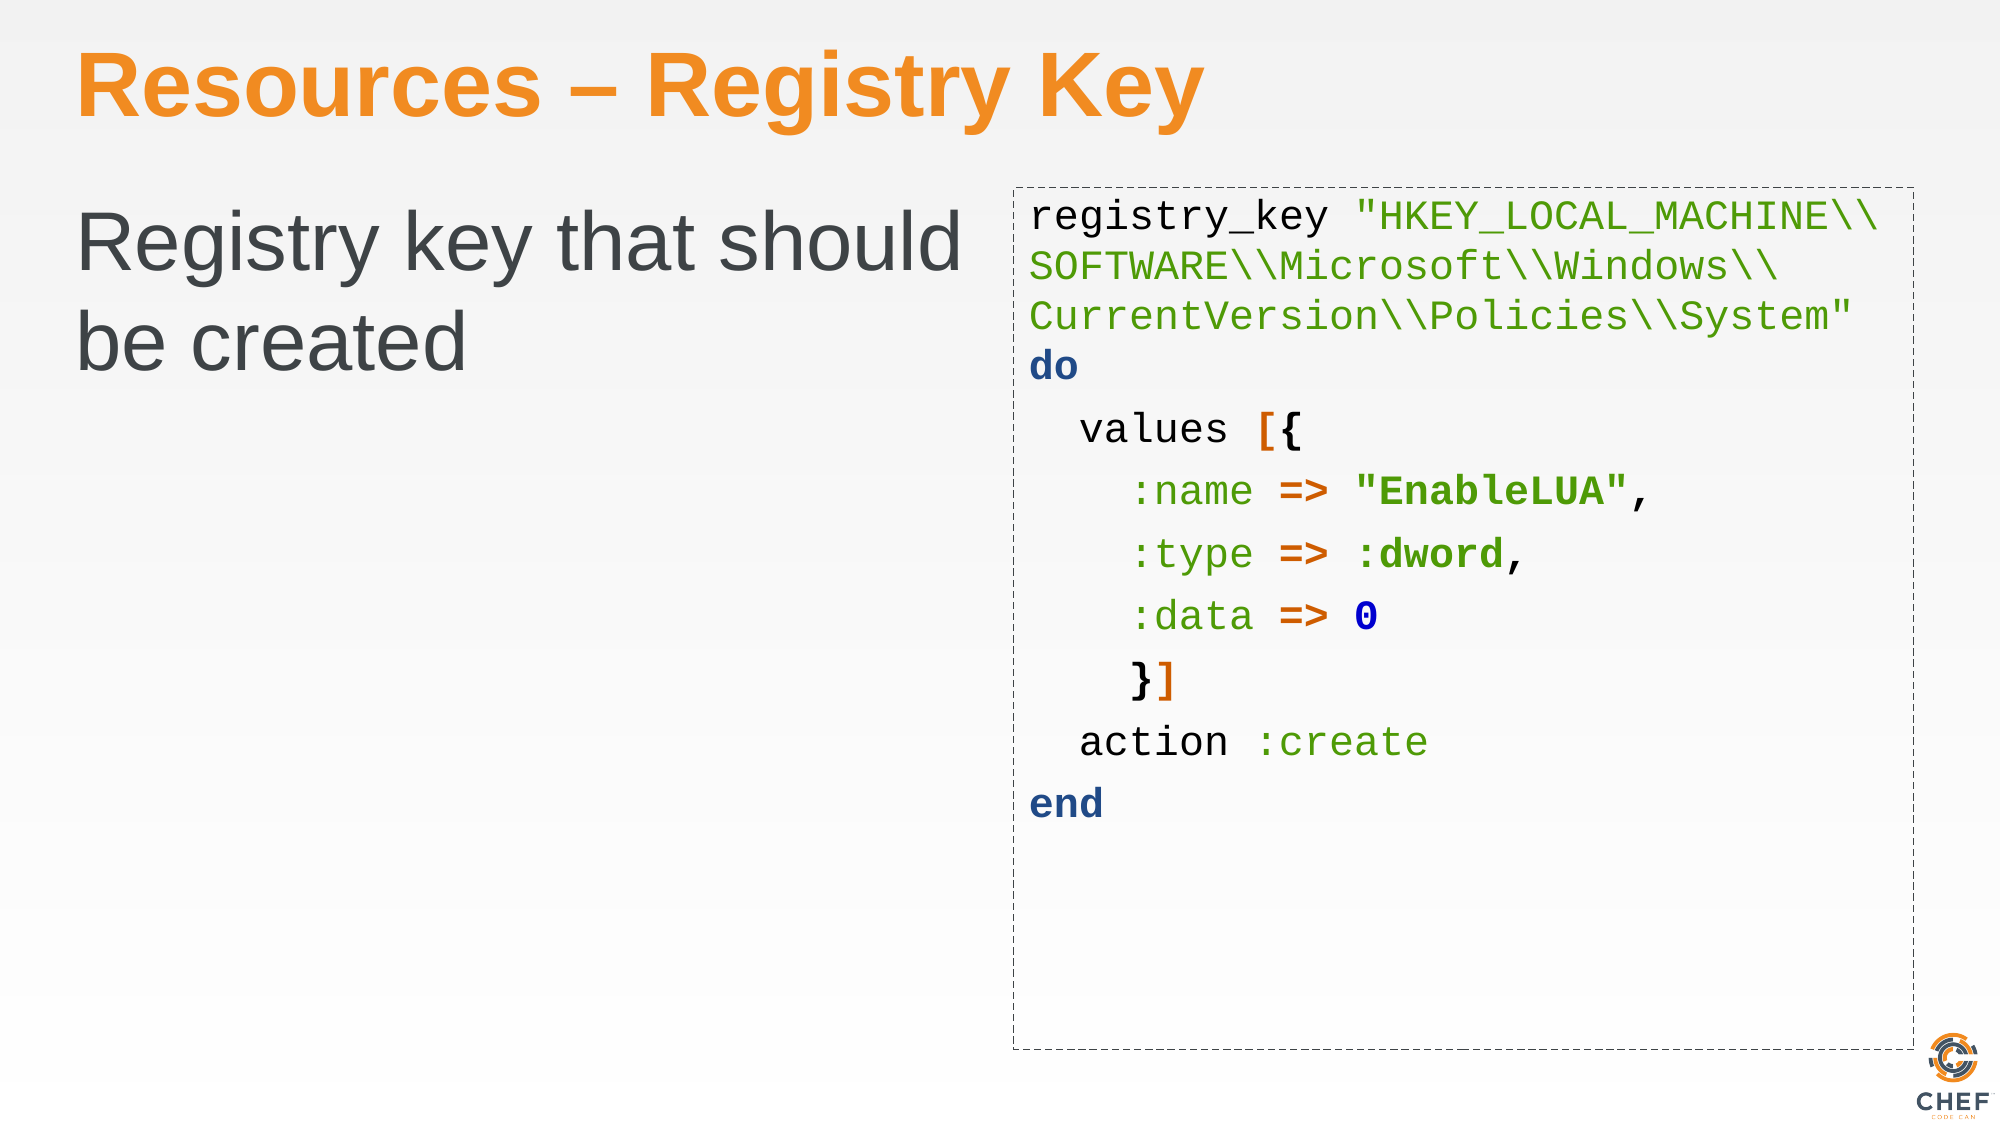

# Resources – Registry Key
Registry key that should be created
registry_key "HKEY_LOCAL_MACHINE\\SOFTWARE\\Microsoft\\Windows\\CurrentVersion\\Policies\\System" do
  values [{
    :name => "EnableLUA",
    :type => :dword,
    :data => 0
    }]
  action :create
end